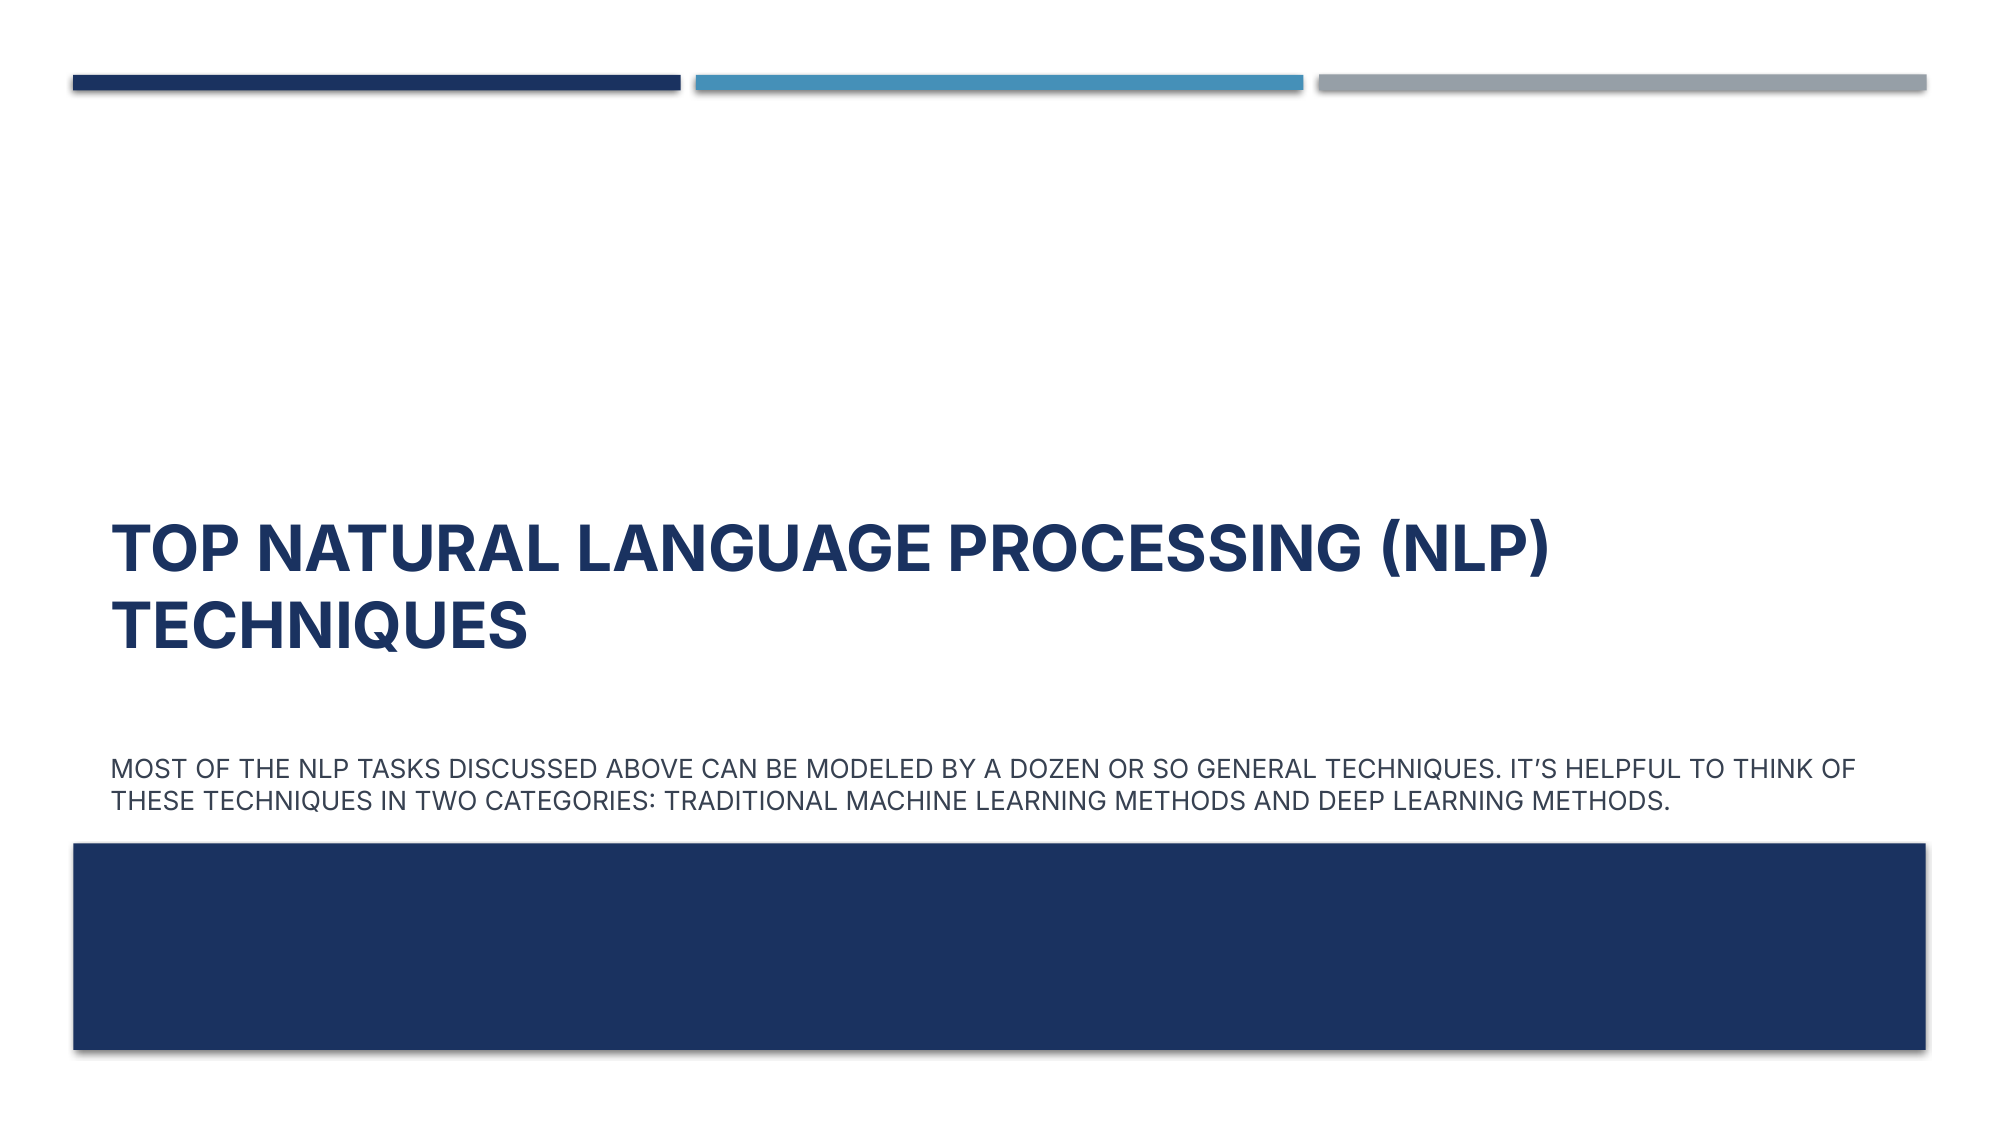

# Top Natural Language Processing (NLP) Techniques
Most of the NLP tasks discussed above can be modeled by a dozen or so general techniques. It’s helpful to think of these techniques in two categories: Traditional machine learning methods and deep learning methods.